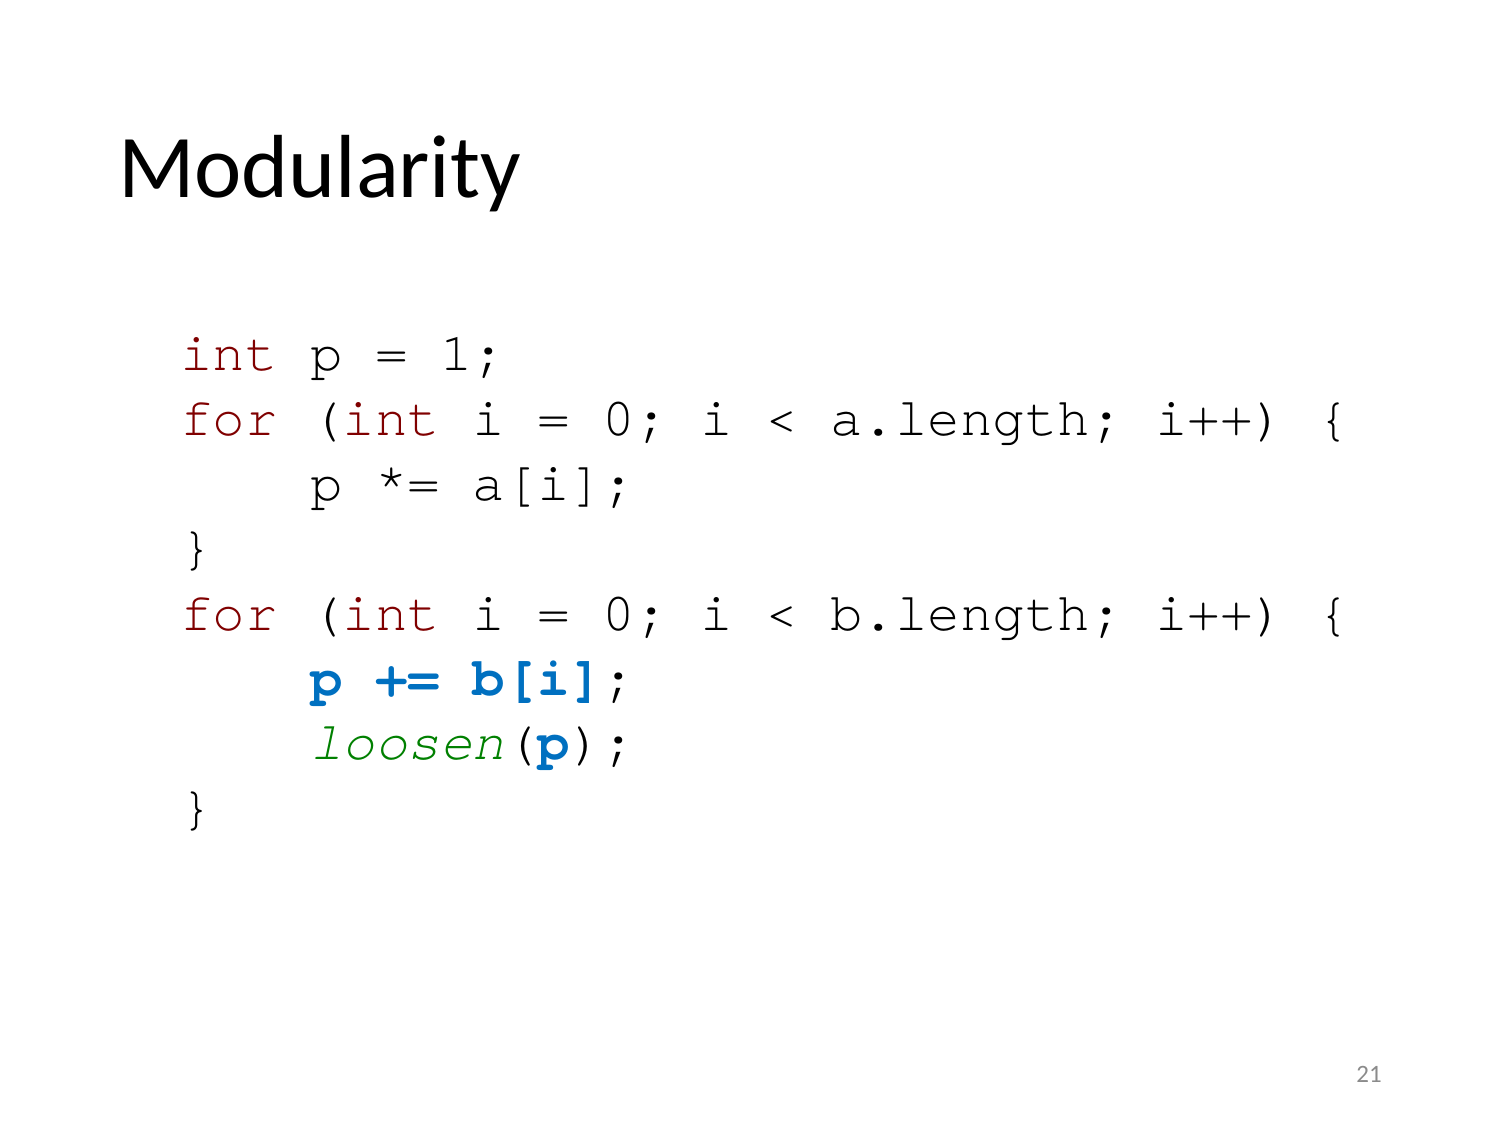

# Modularity
 int p = 1;
 for (int i = 0; i < a.length; i++) {
     p *= a[i];
 }
 for (int i = 0; i < b.length; i++) {
     p += b[i];
     loosen(p);
 }
21